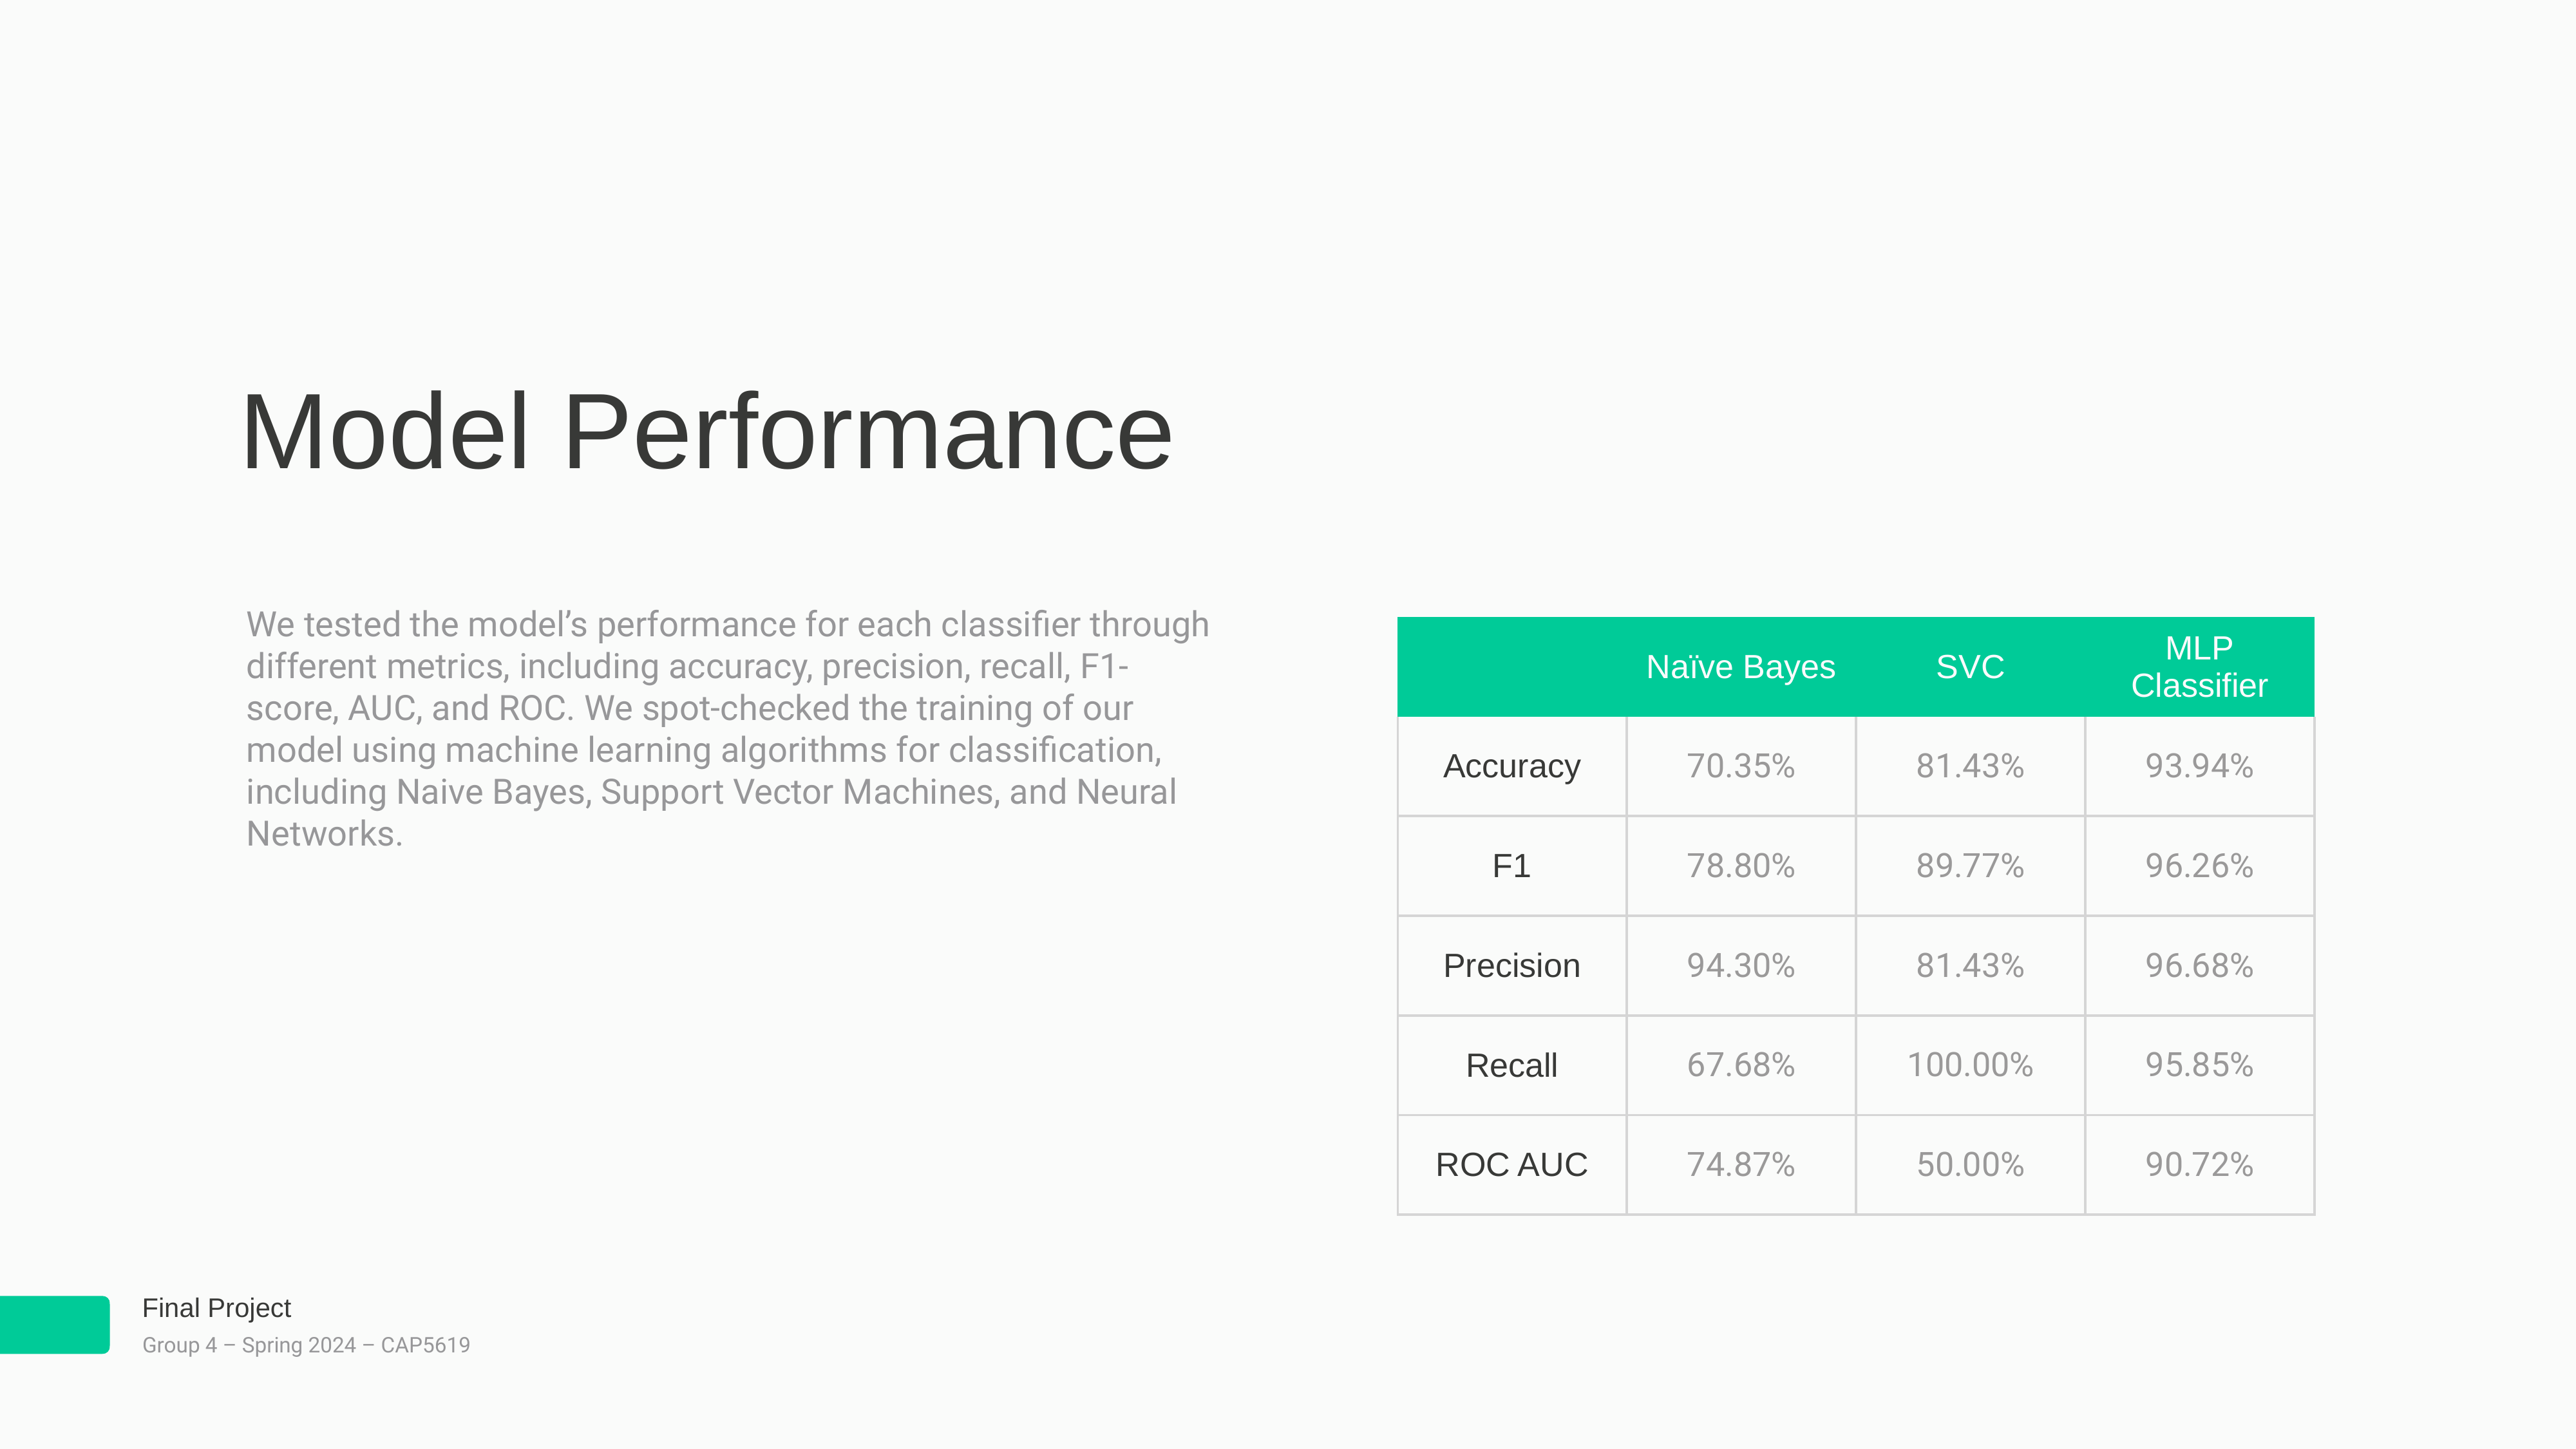

Model Performance
We tested the model’s performance for each classifier through different metrics, including accuracy, precision, recall, F1-score, AUC, and ROC. We spot-checked the training of our model using machine learning algorithms for classification, including Naive Bayes, Support Vector Machines, and Neural Networks.
|  | Naïve Bayes | SVC | MLP Classifier |
| --- | --- | --- | --- |
| Accuracy | 70.35% | 81.43% | 93.94% |
| F1 | 78.80% | 89.77% | 96.26% |
| Precision | 94.30% | 81.43% | 96.68% |
| Recall | 67.68% | 100.00% | 95.85% |
| ROC AUC | 74.87% | 50.00% | 90.72% |